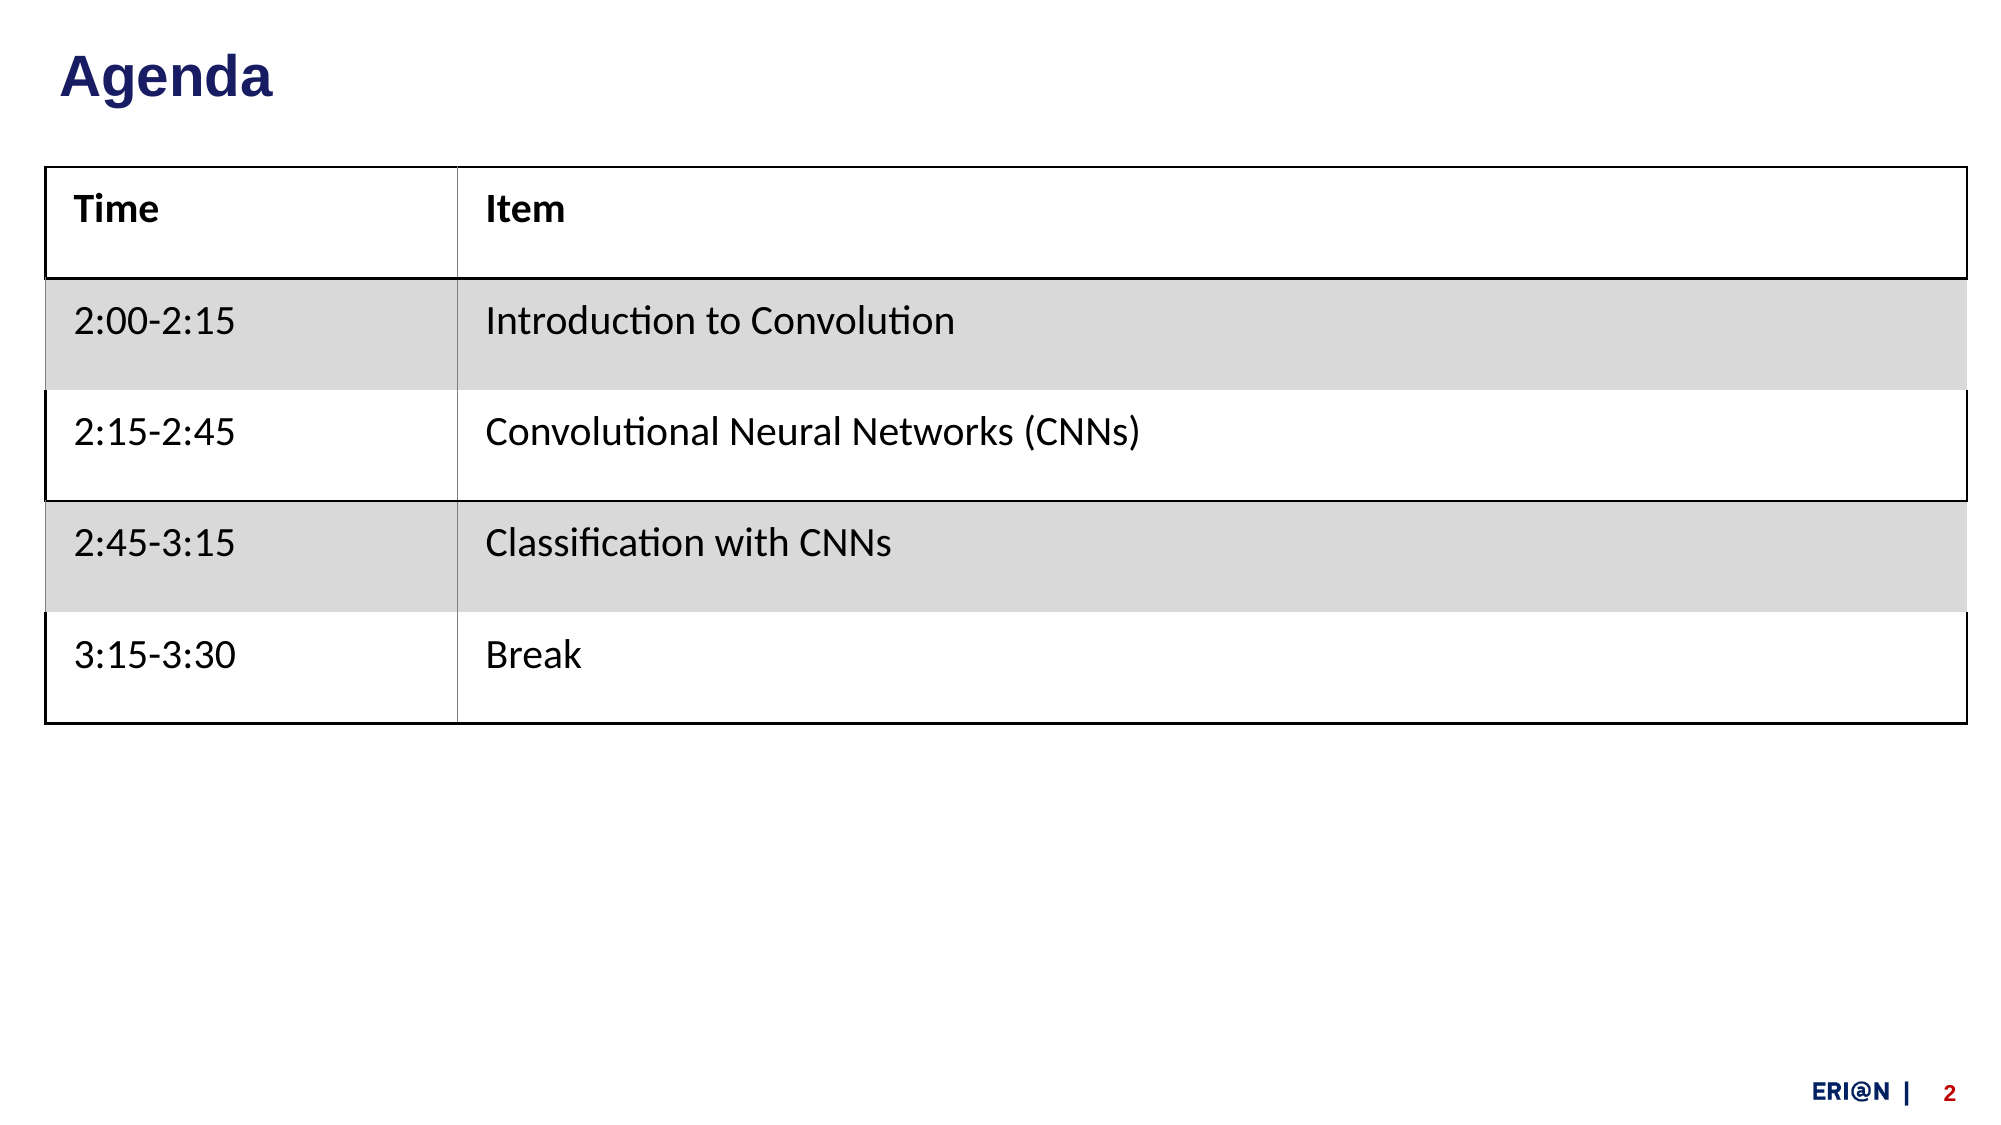

# Agenda
| Time | Item |
| --- | --- |
| 2:00-2:15 | Introduction to Convolution |
| 2:15-2:45 | Convolutional Neural Networks (CNNs) |
| 2:45-3:15 | Classification with CNNs |
| 3:15-3:30 | Break |